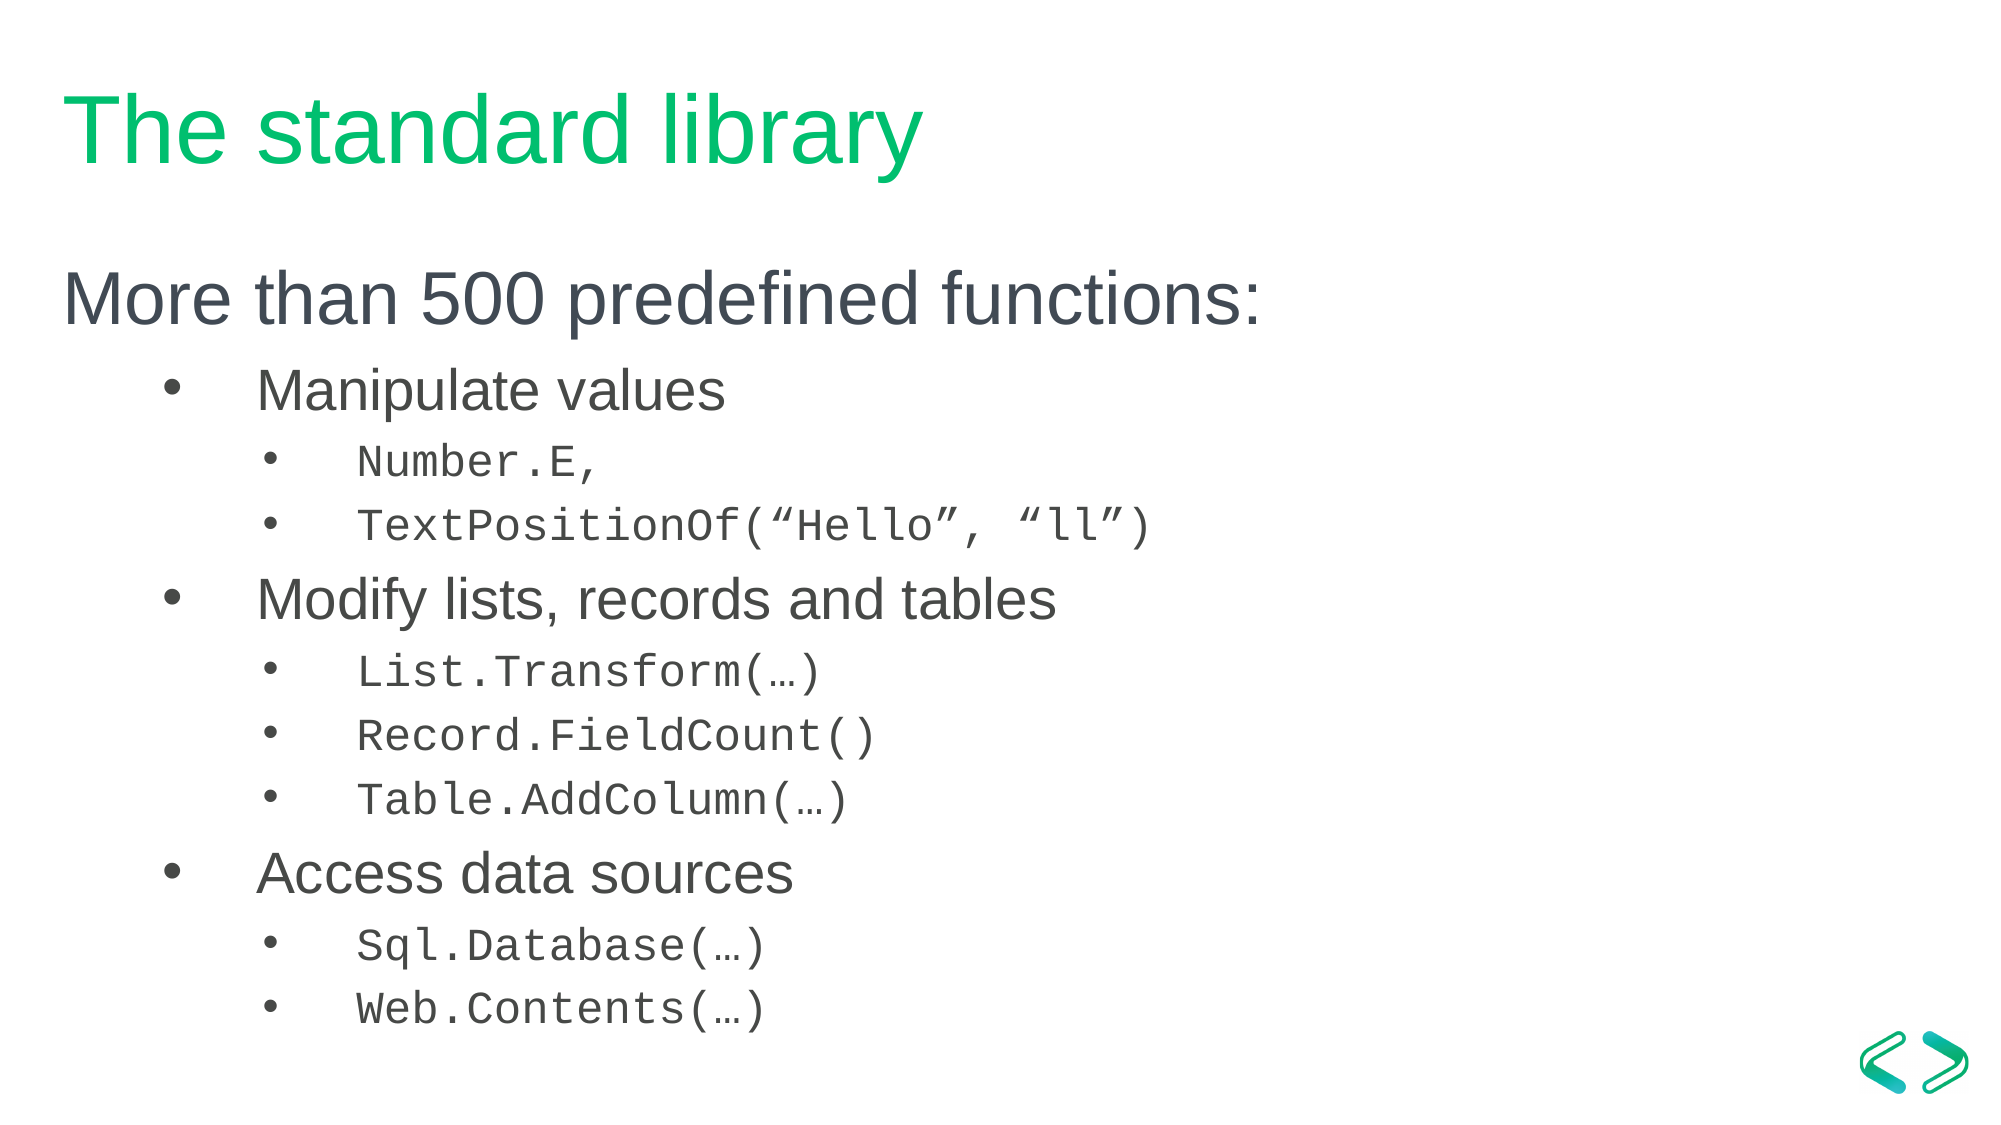

# The standard library
More than 500 predefined functions:
Manipulate values
Number.E,
TextPositionOf(“Hello”, “ll”)
Modify lists, records and tables
List.Transform(…)
Record.FieldCount()
Table.AddColumn(…)
Access data sources
Sql.Database(…)
Web.Contents(…)